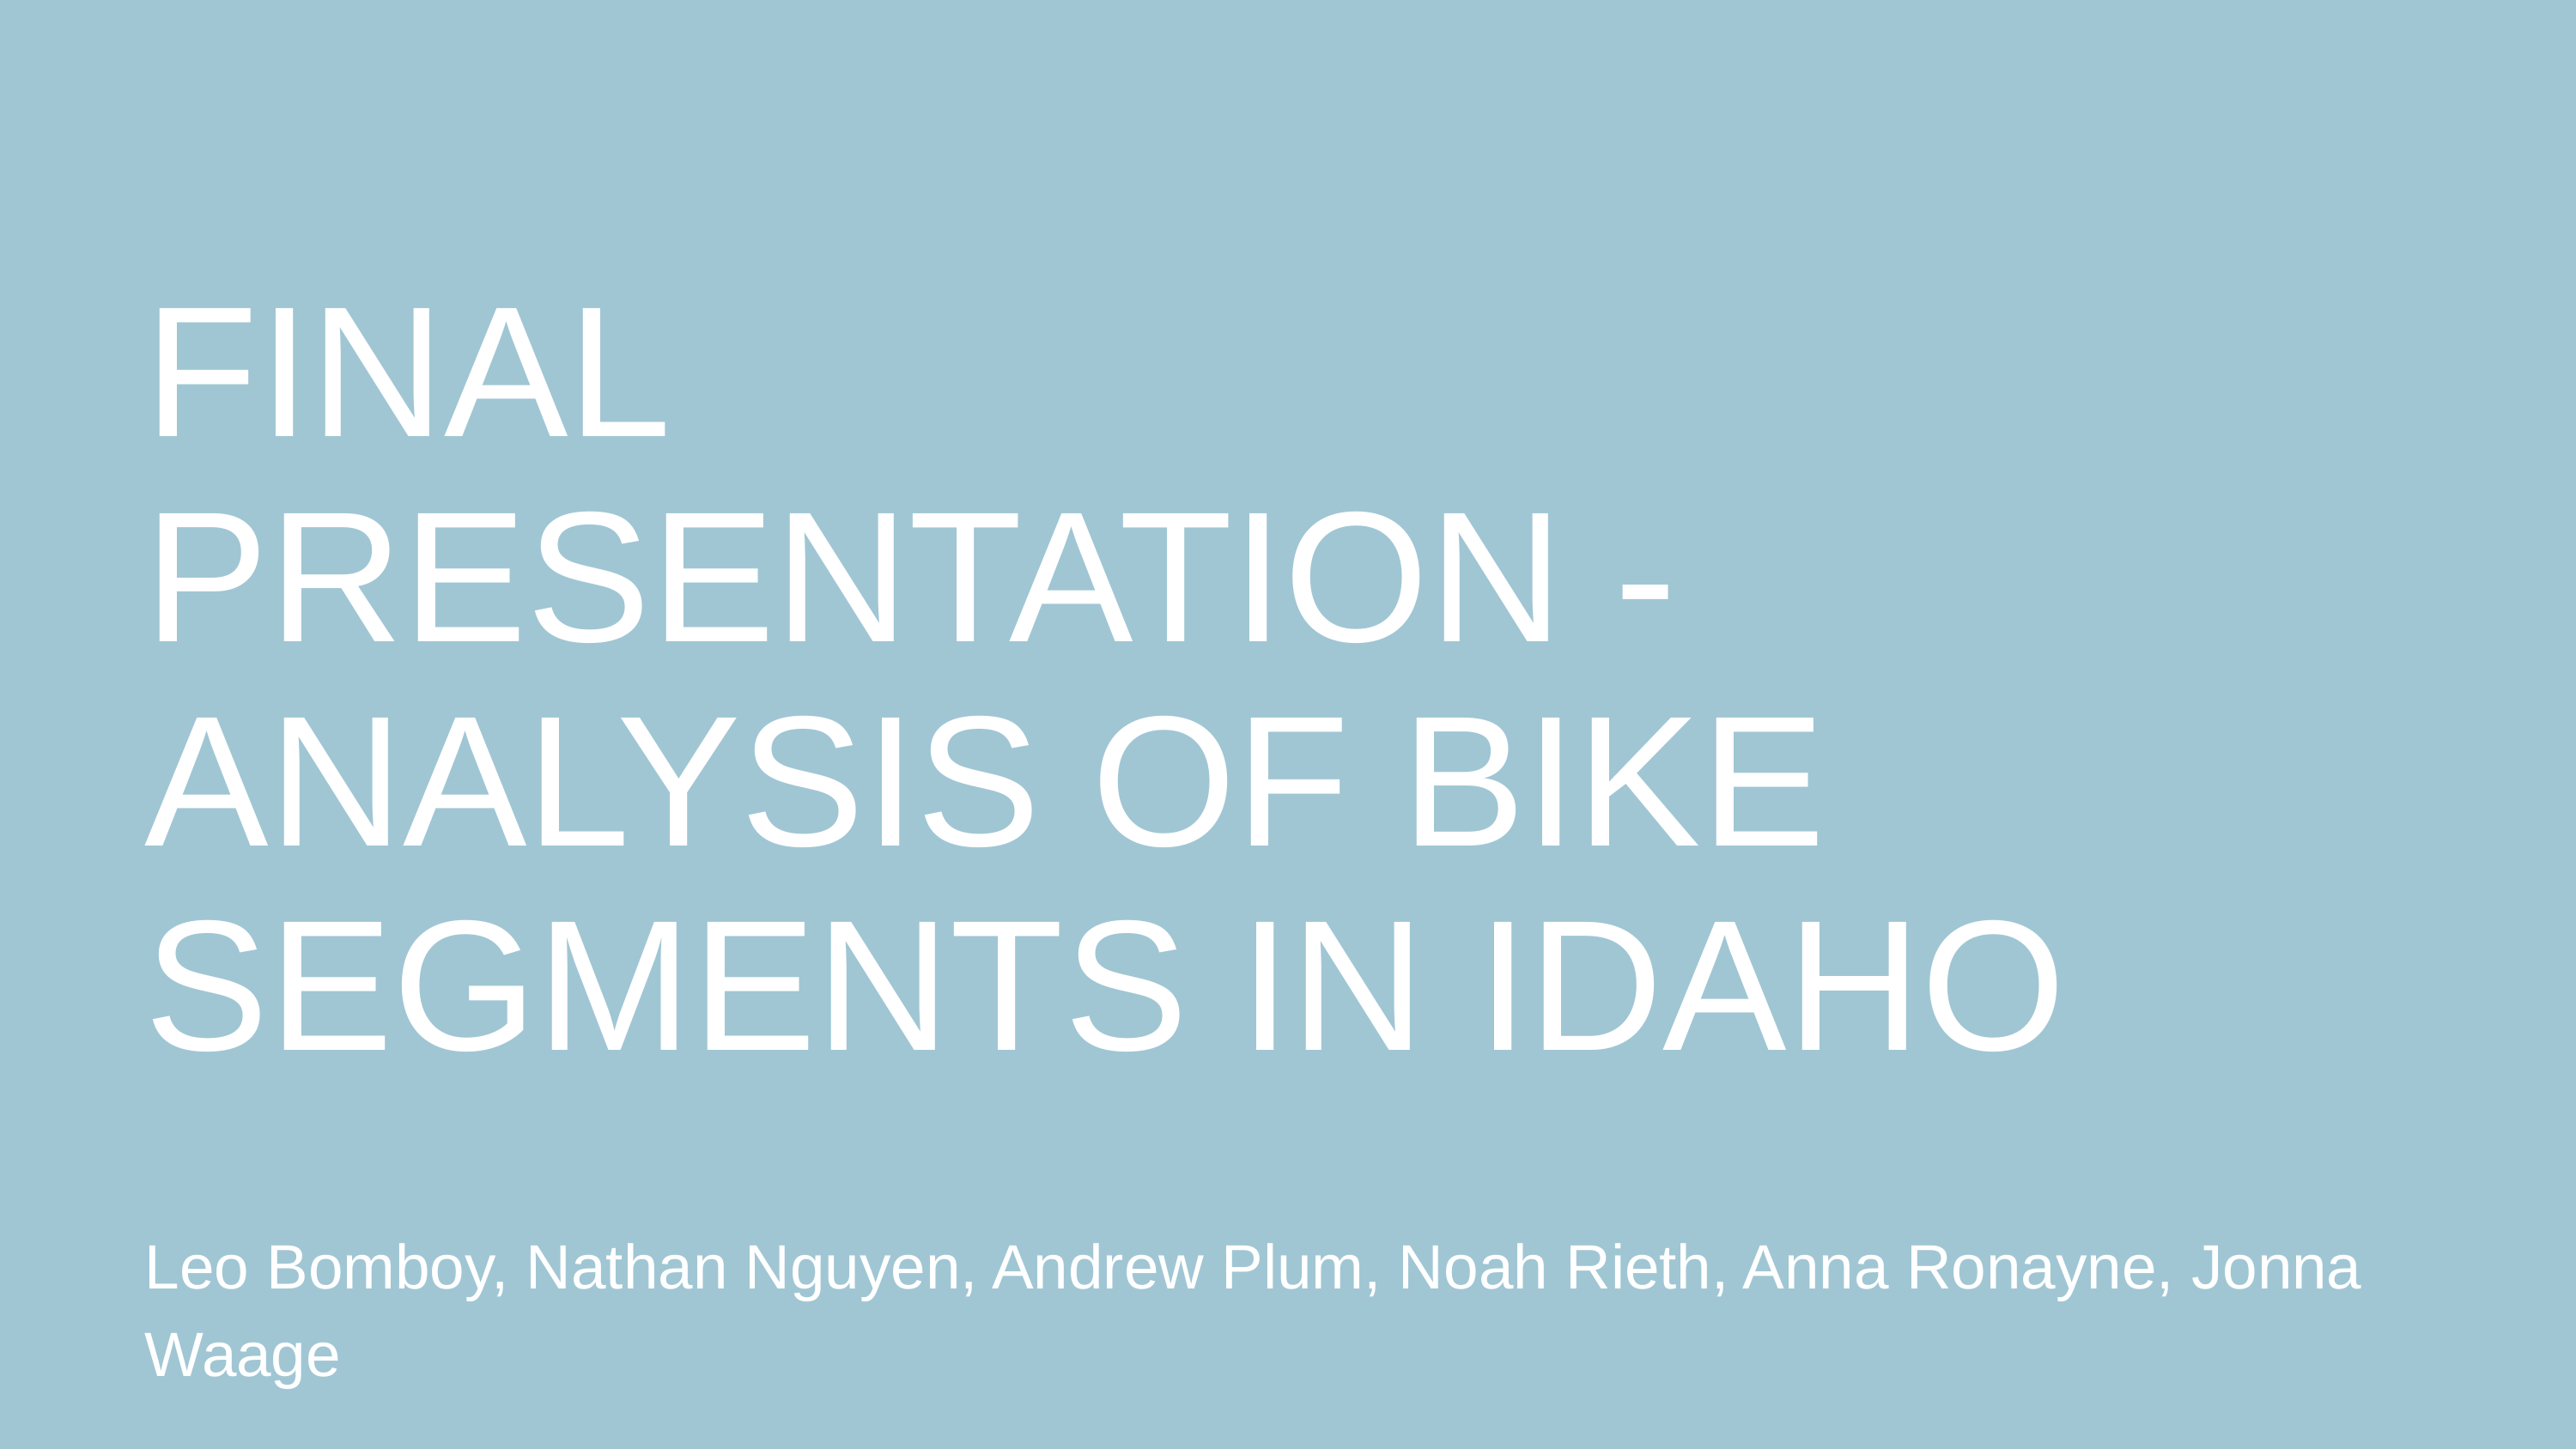

FINAL PRESENTATION -
ANALYSIS OF BIKE SEGMENTS IN IDAHO
Leo Bomboy, Nathan Nguyen, Andrew Plum, Noah Rieth, Anna Ronayne, Jonna Waage